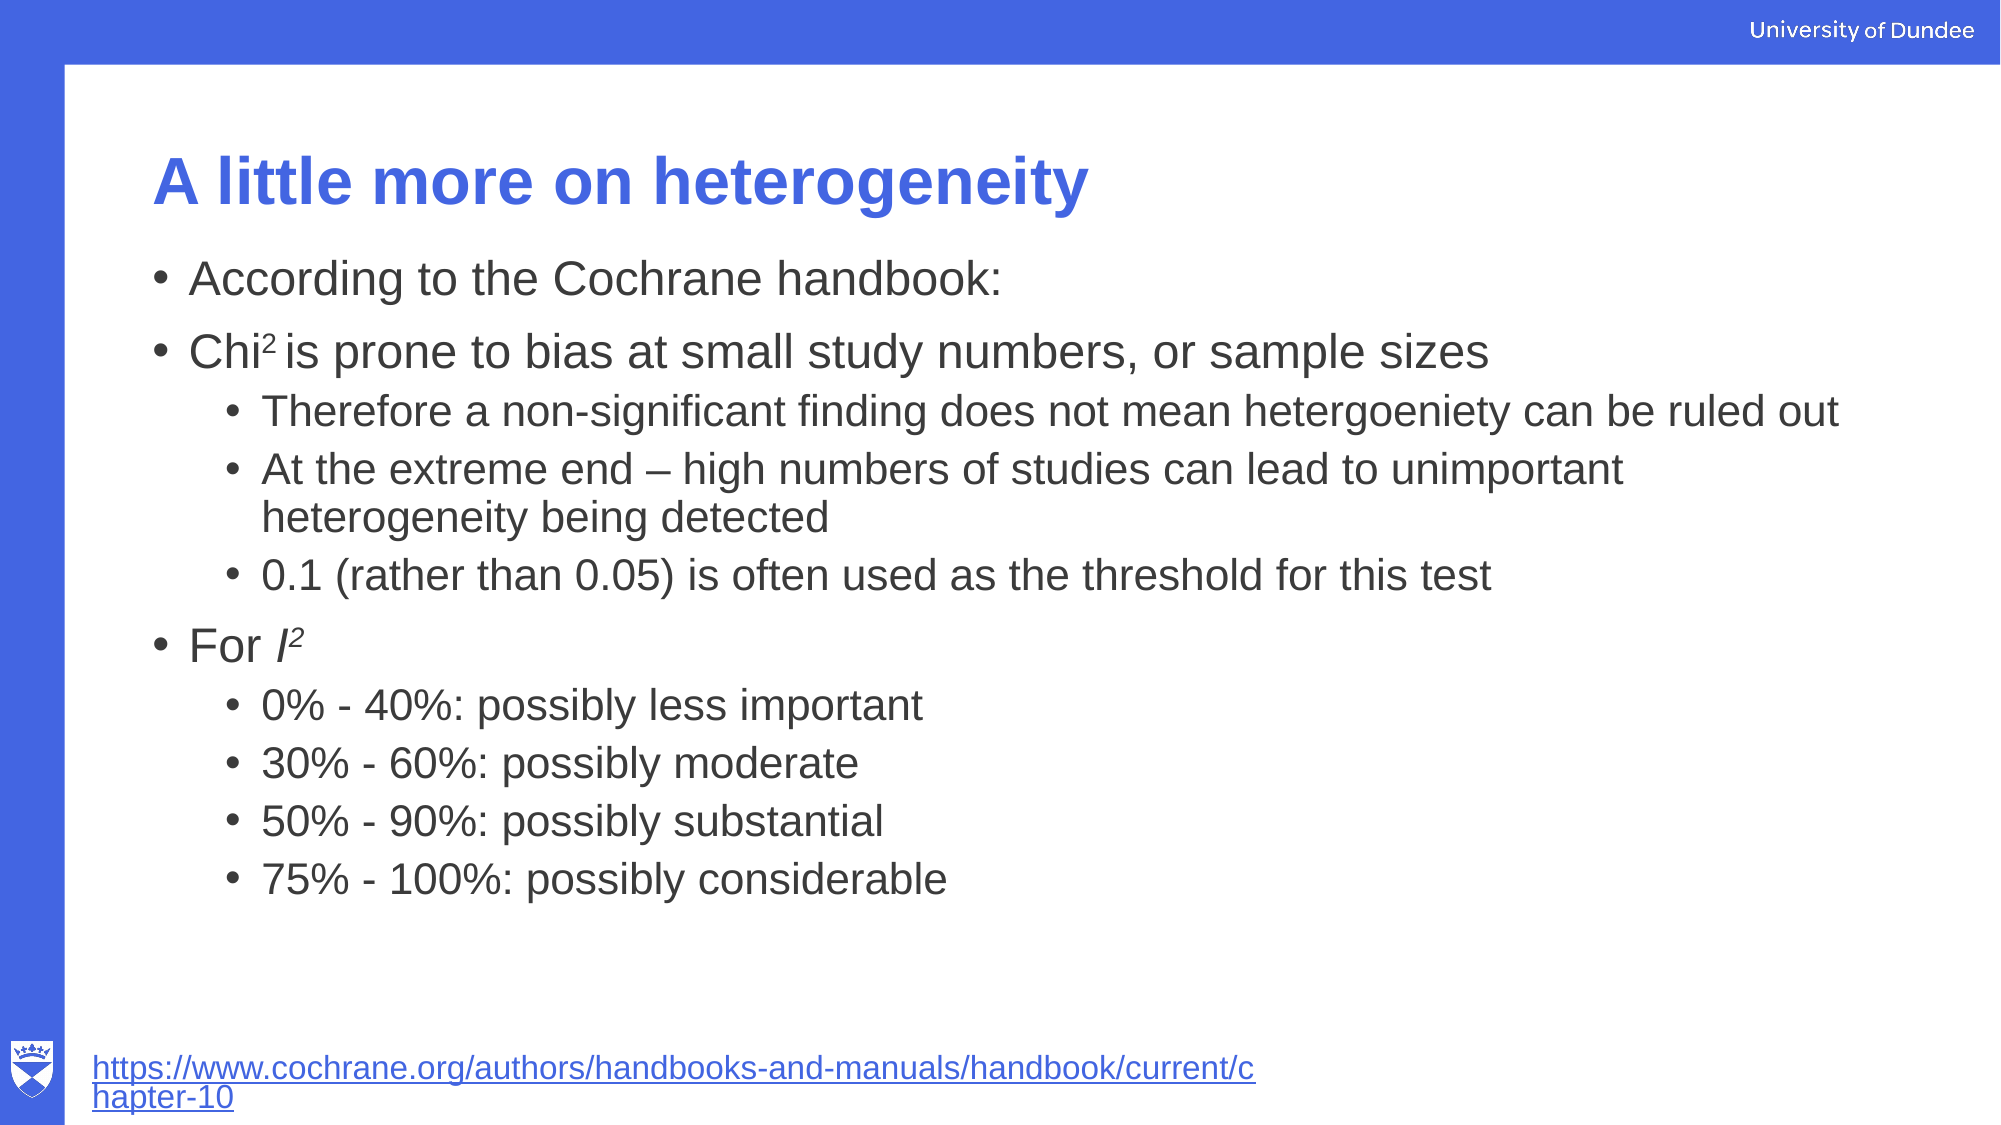

# A little more on heterogeneity
According to the Cochrane handbook:
Chi2 is prone to bias at small study numbers, or sample sizes
Therefore a non-significant finding does not mean hetergoeniety can be ruled out
At the extreme end – high numbers of studies can lead to unimportant heterogeneity being detected
0.1 (rather than 0.05) is often used as the threshold for this test
For I2
0% - 40%: possibly less important
30% - 60%: possibly moderate
50% - 90%: possibly substantial
75% - 100%: possibly considerable

https://www.cochrane.org/authors/handbooks-and-manuals/handbook/current/chapter-10